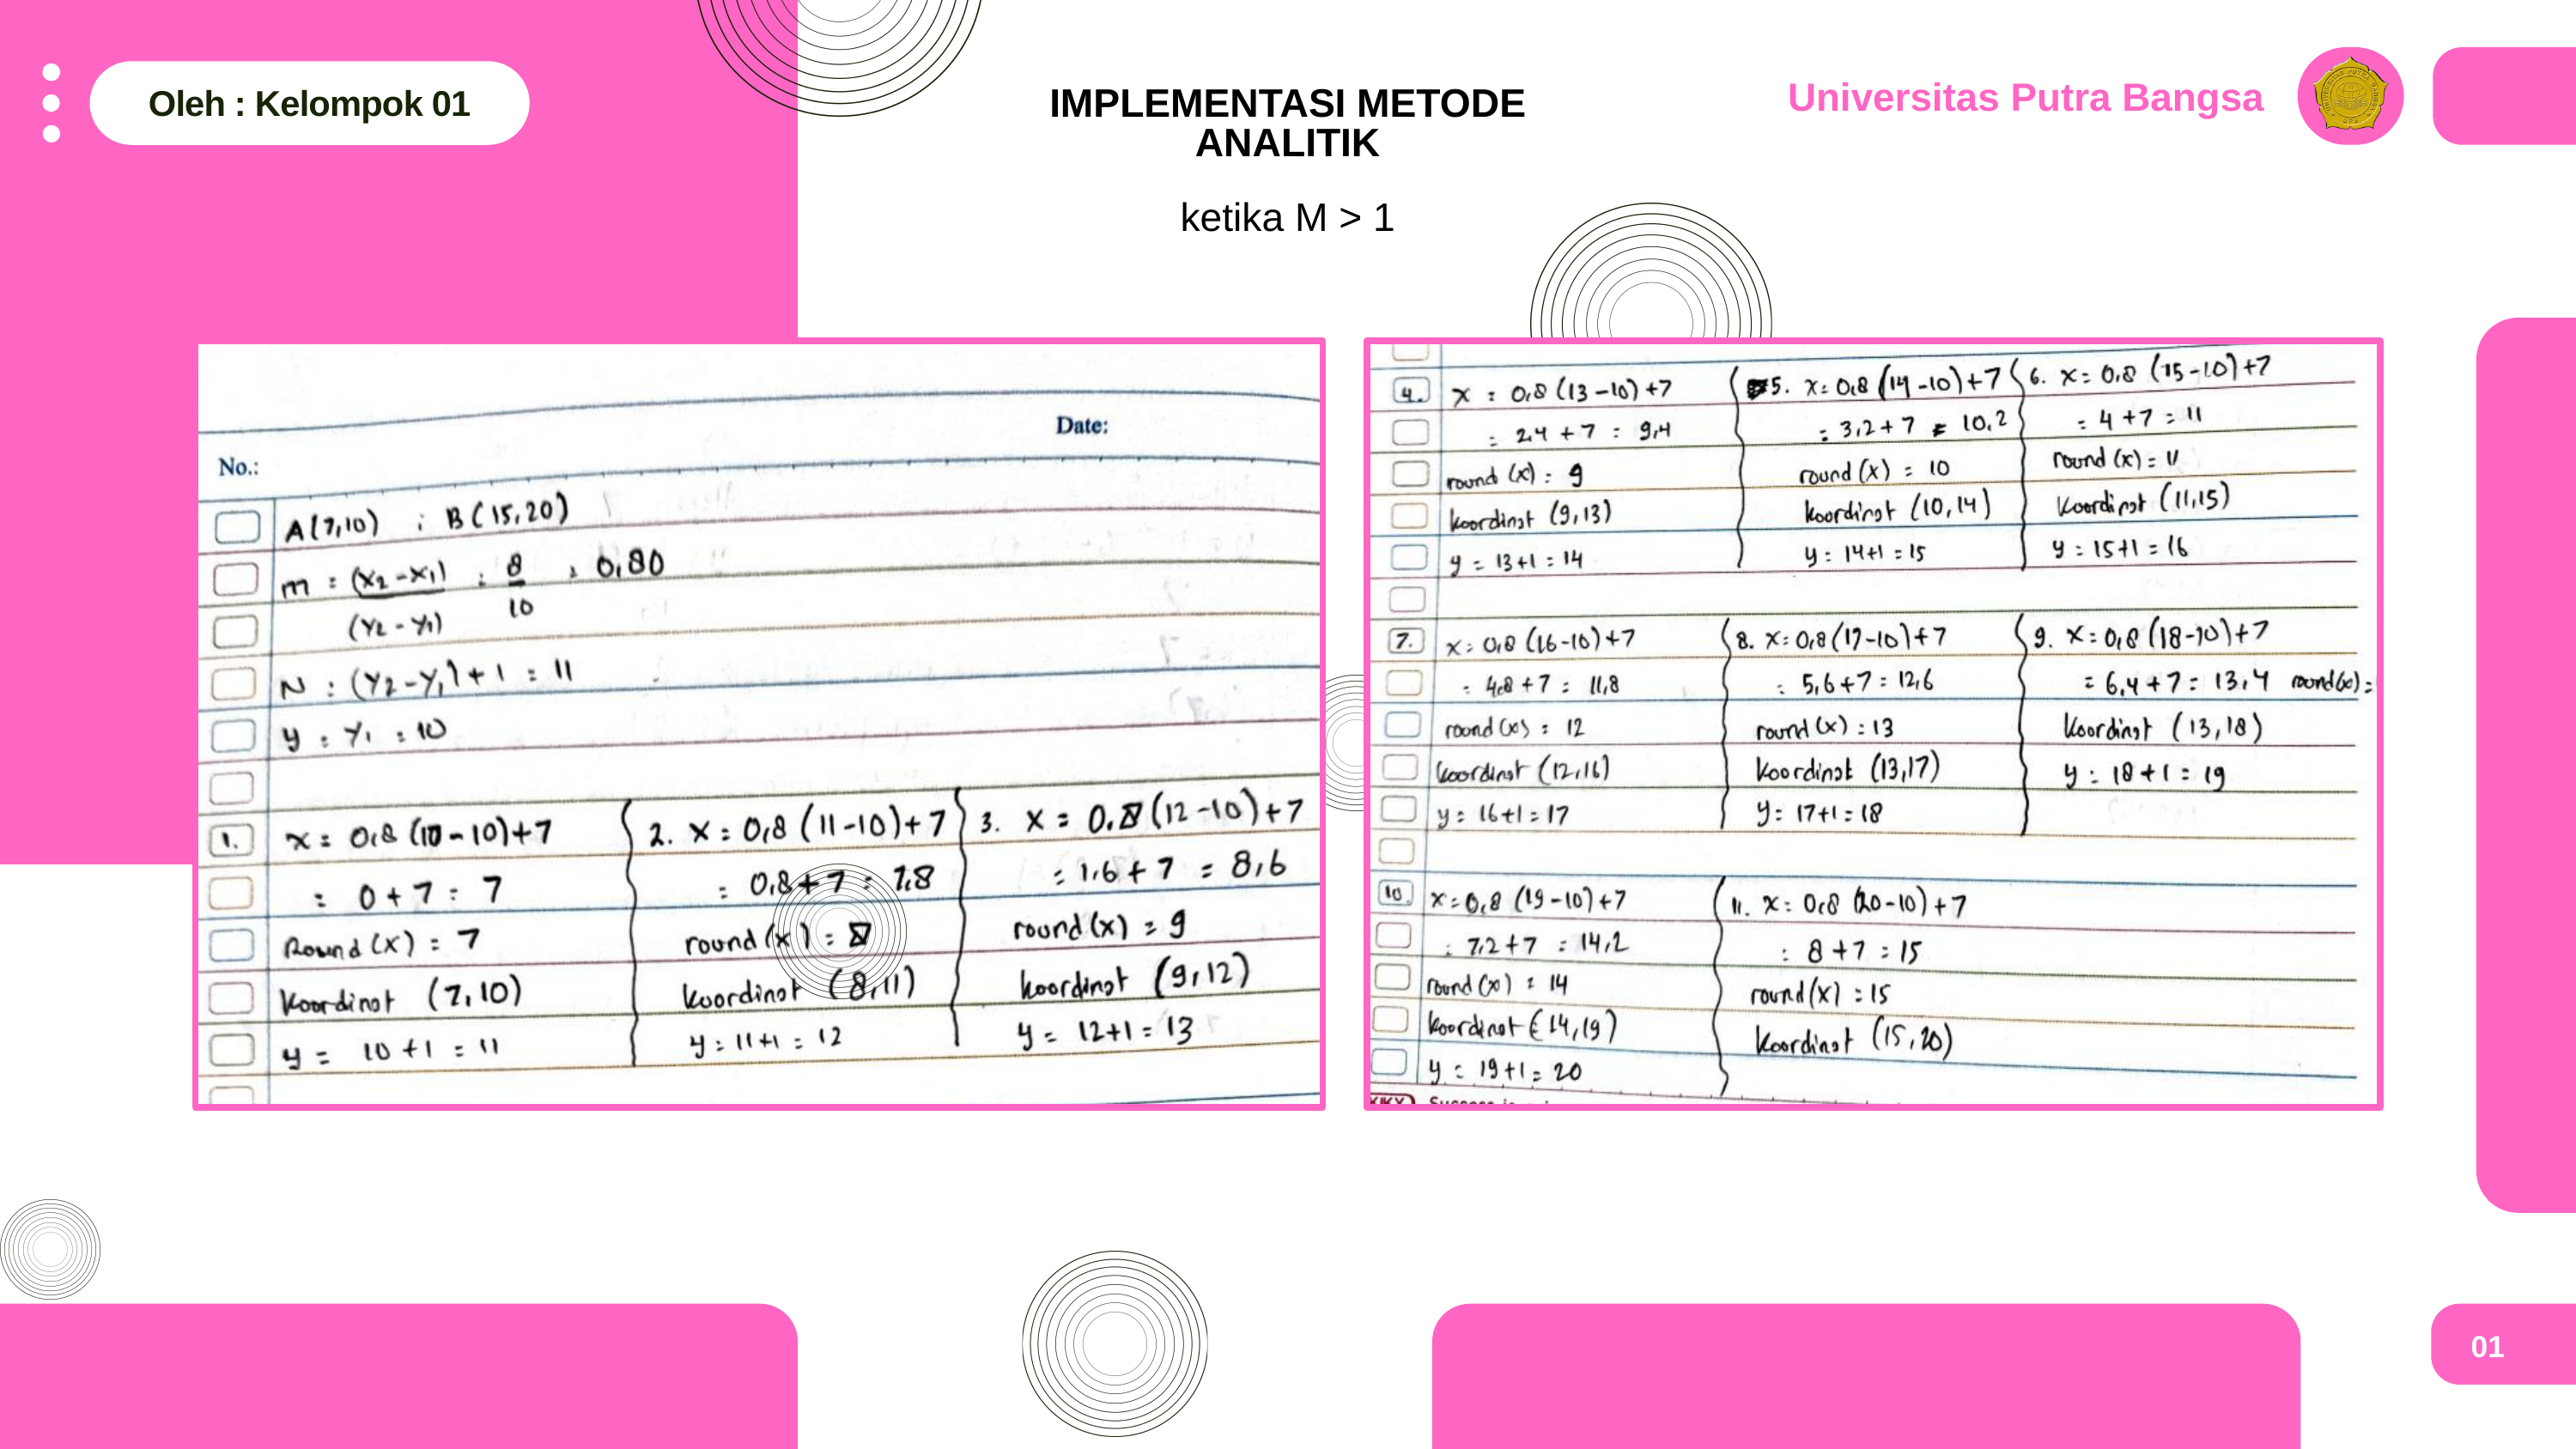

Universitas Putra Bangsa

Oleh : Kelompok 01

IMPLEMENTASI METODE ANALITIK
ketika M > 1

01